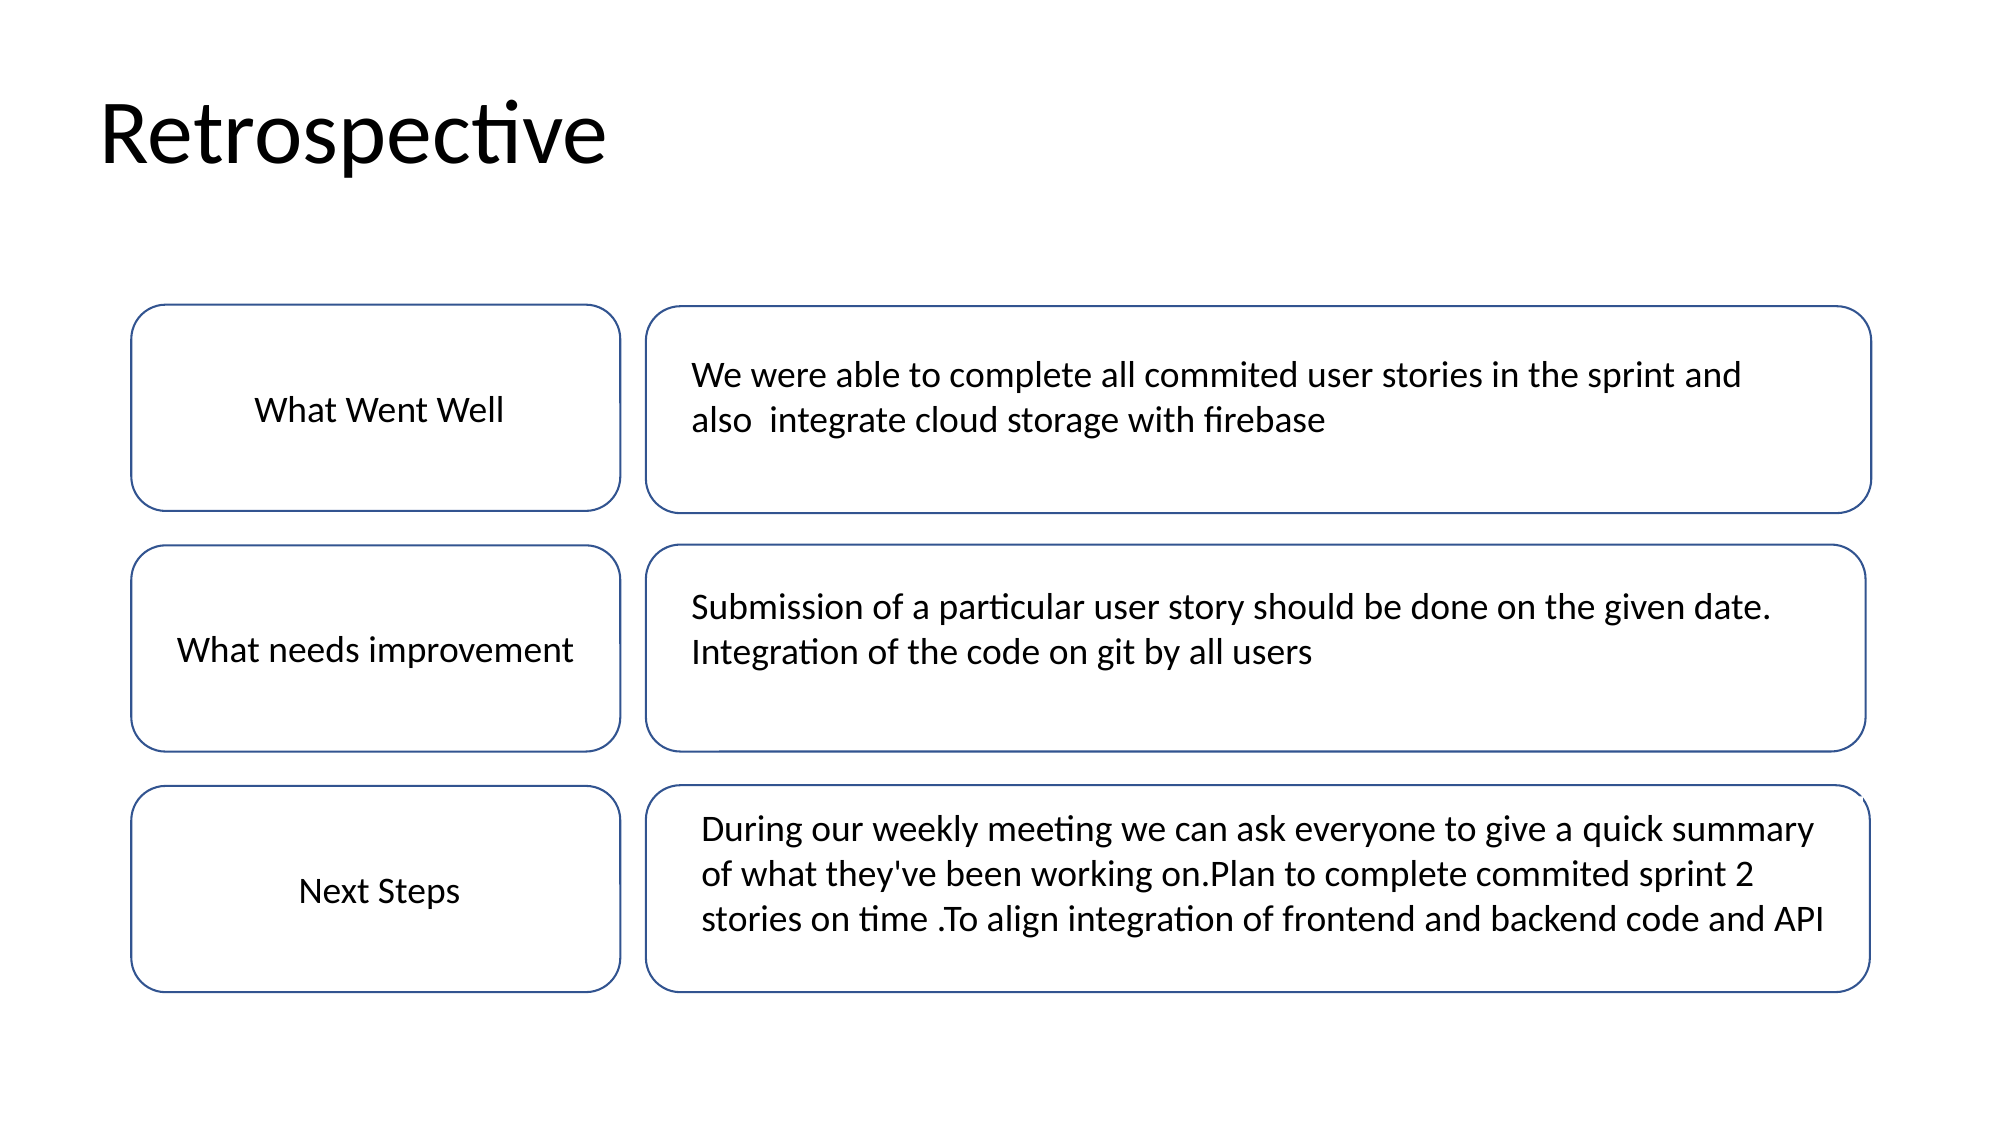

# Retrospective

We were able to complete all commited user stories in the sprint and also  integrate cloud storage with firebase
What Went Well

Submission of a particular user story should be done on the given date. Integration of the code on git by all users
What needs improvement

During our weekly meeting we can ask everyone to give a quick summary of what they've been working on.Plan to complete commited sprint 2 stories on time .To align integration of frontend and backend code and API
Next Steps